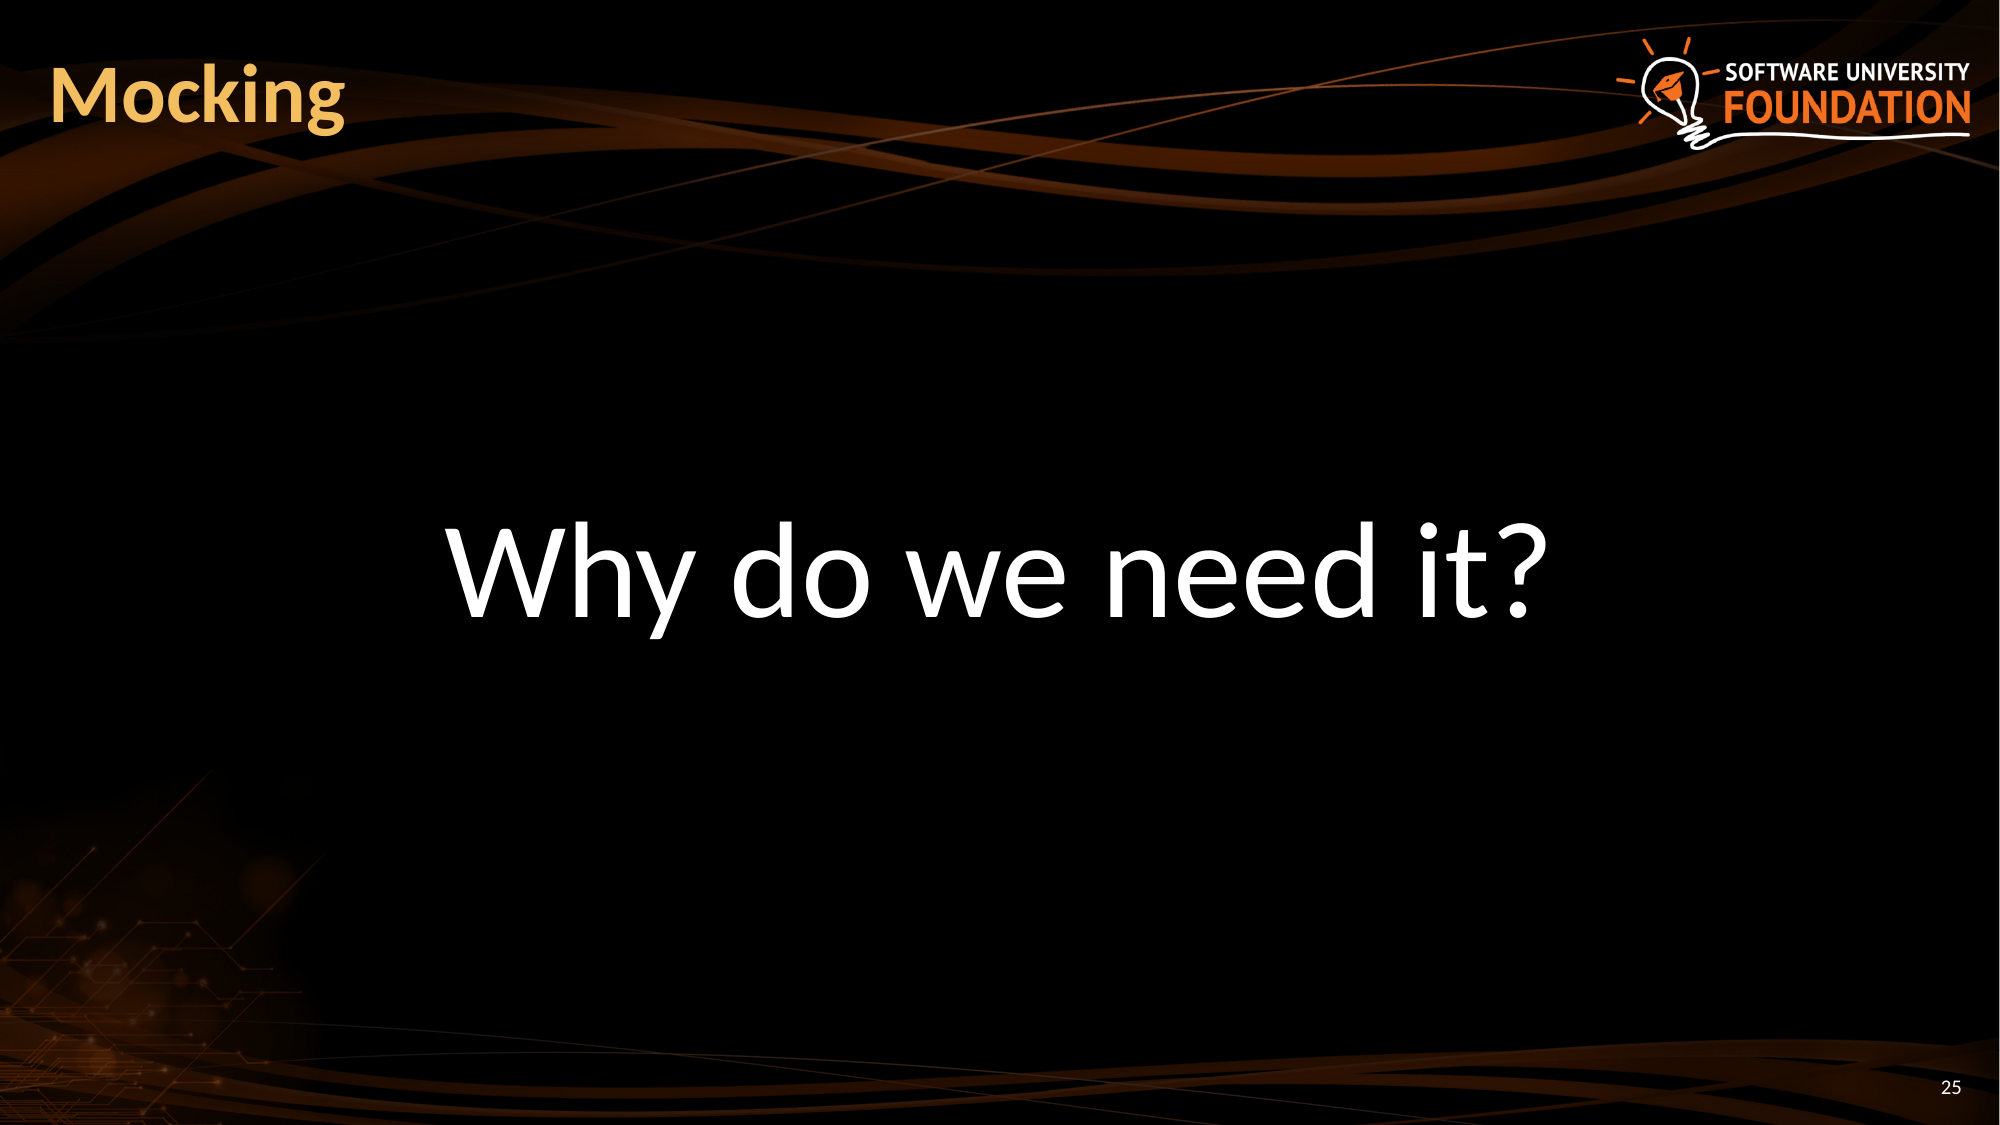

# Mocking
Why do we need it?

... relevant to the project we develop
With an eye to future reuse in similar projects
Abstraction helps managing complexity
25